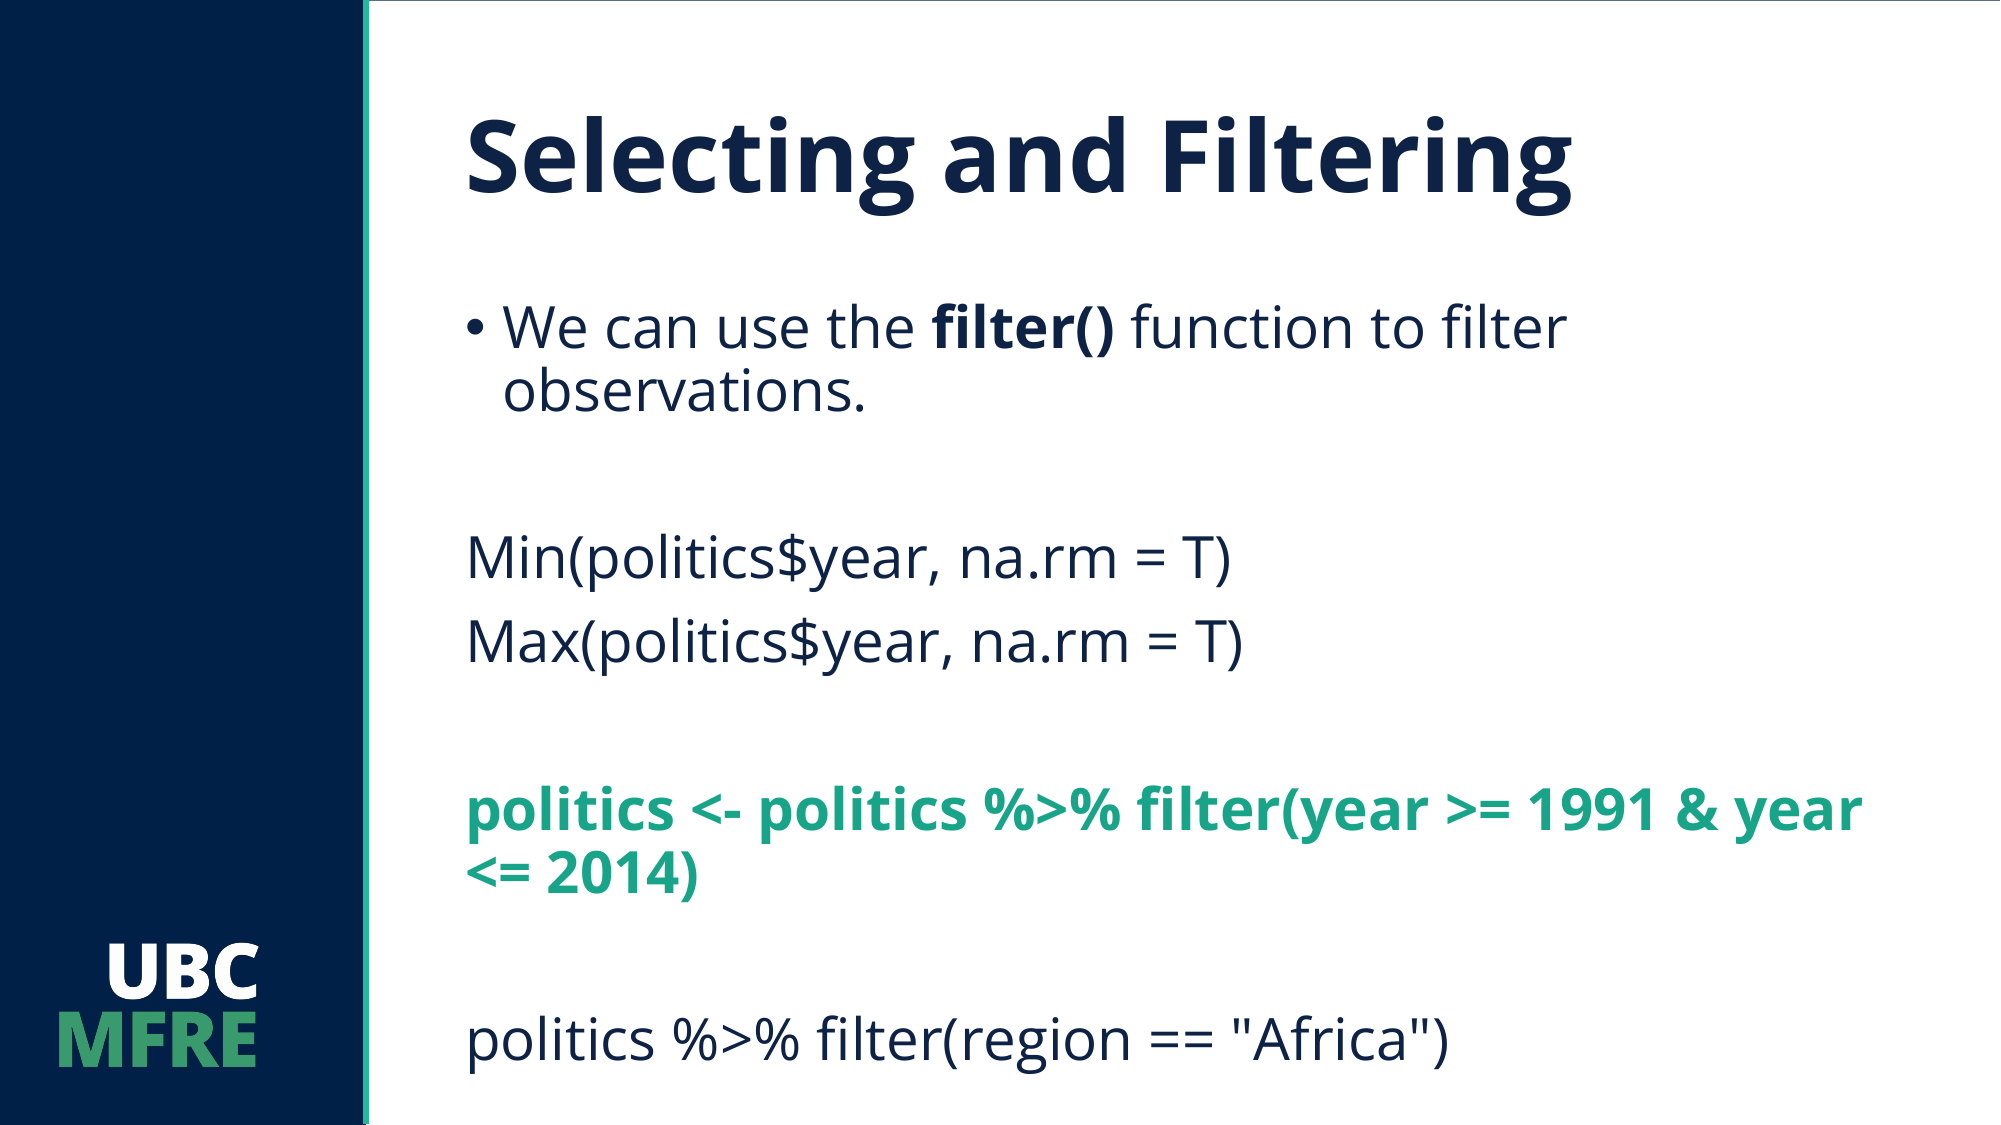

# Selecting and Filtering
We can use the filter() function to filter observations.

Min(politics$year, na.rm = T)
Max(politics$year, na.rm = T)

politics <- politics %>% filter(year >= 1991 & year <= 2014)

politics %>% filter(region == "Africa")